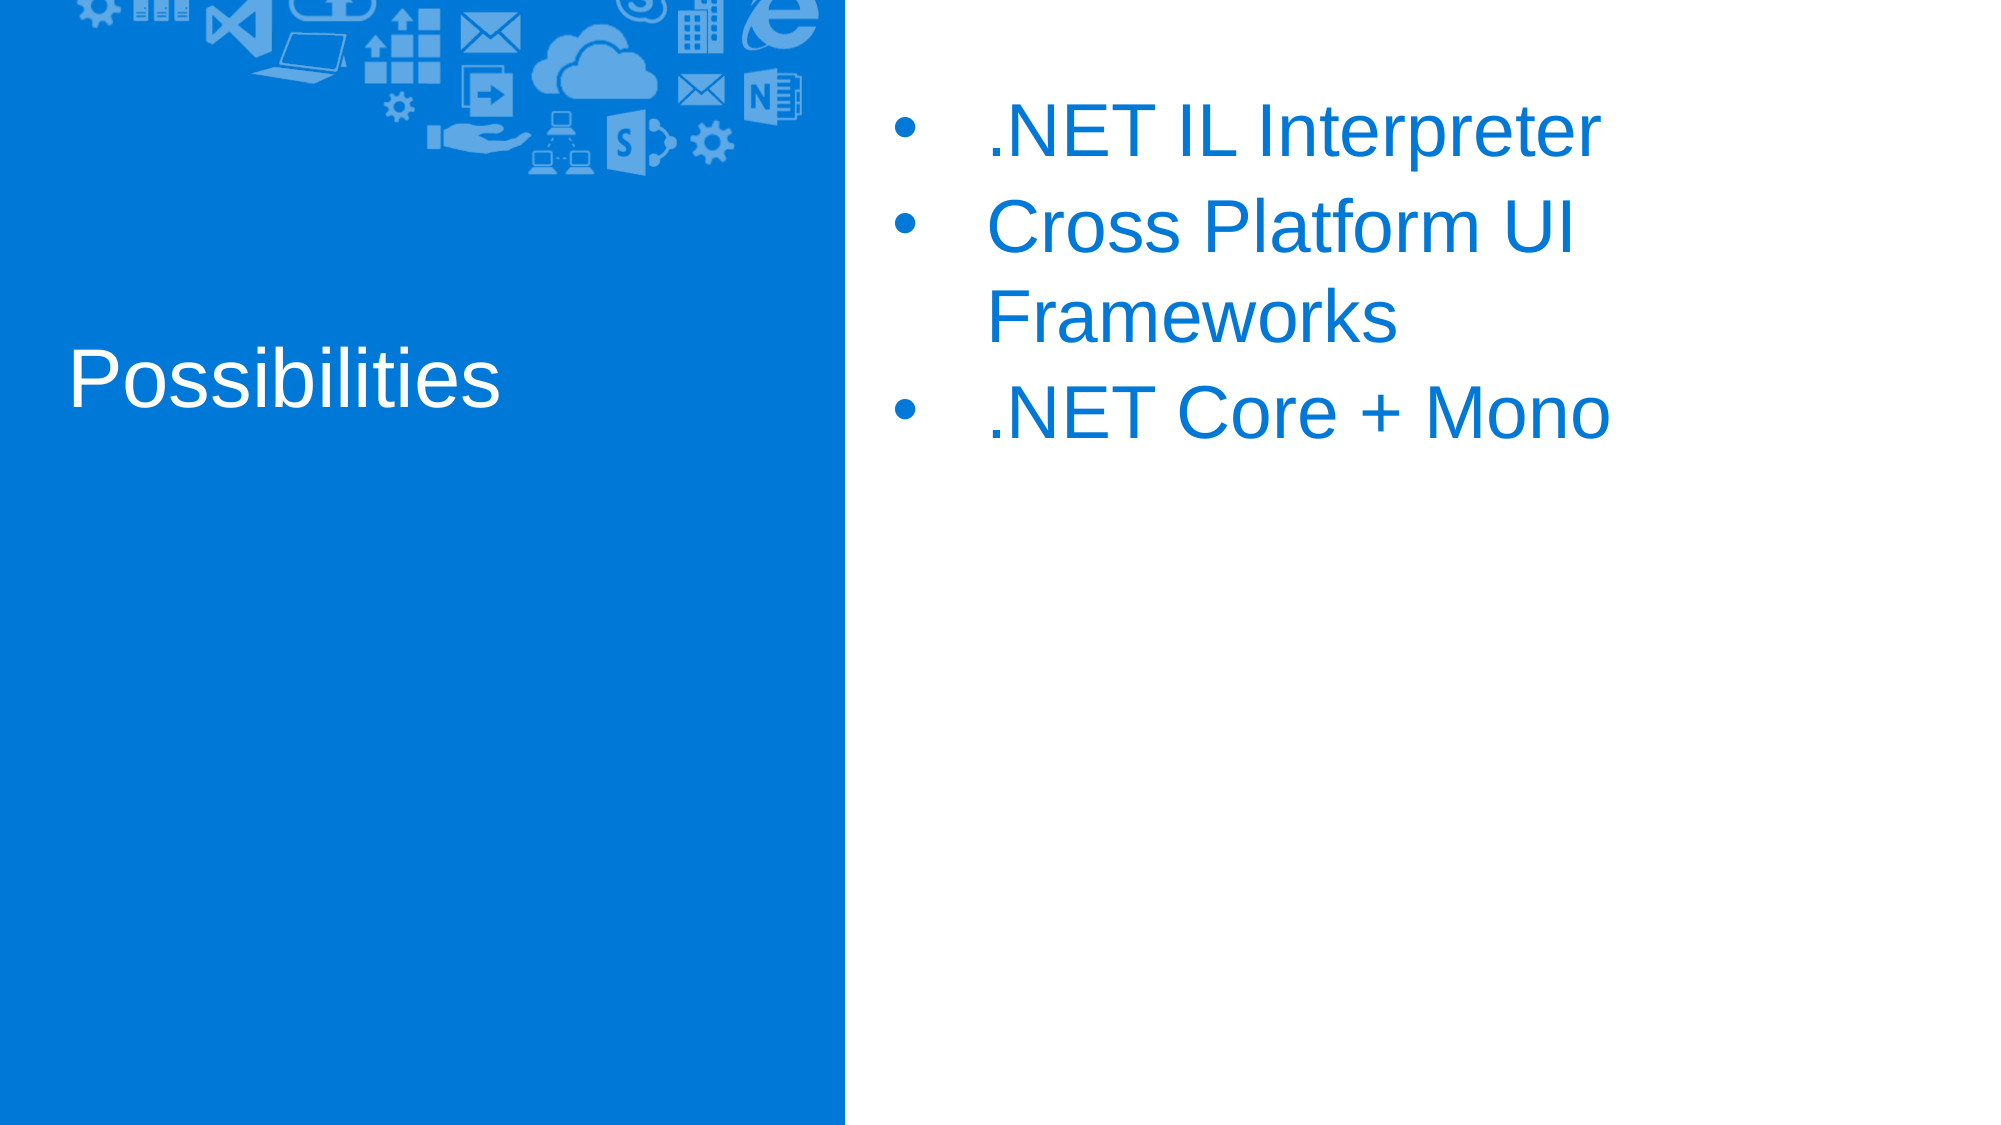

.NET IL Interpreter
Cross Platform UI Frameworks
.NET Core + Mono

# Possibilities